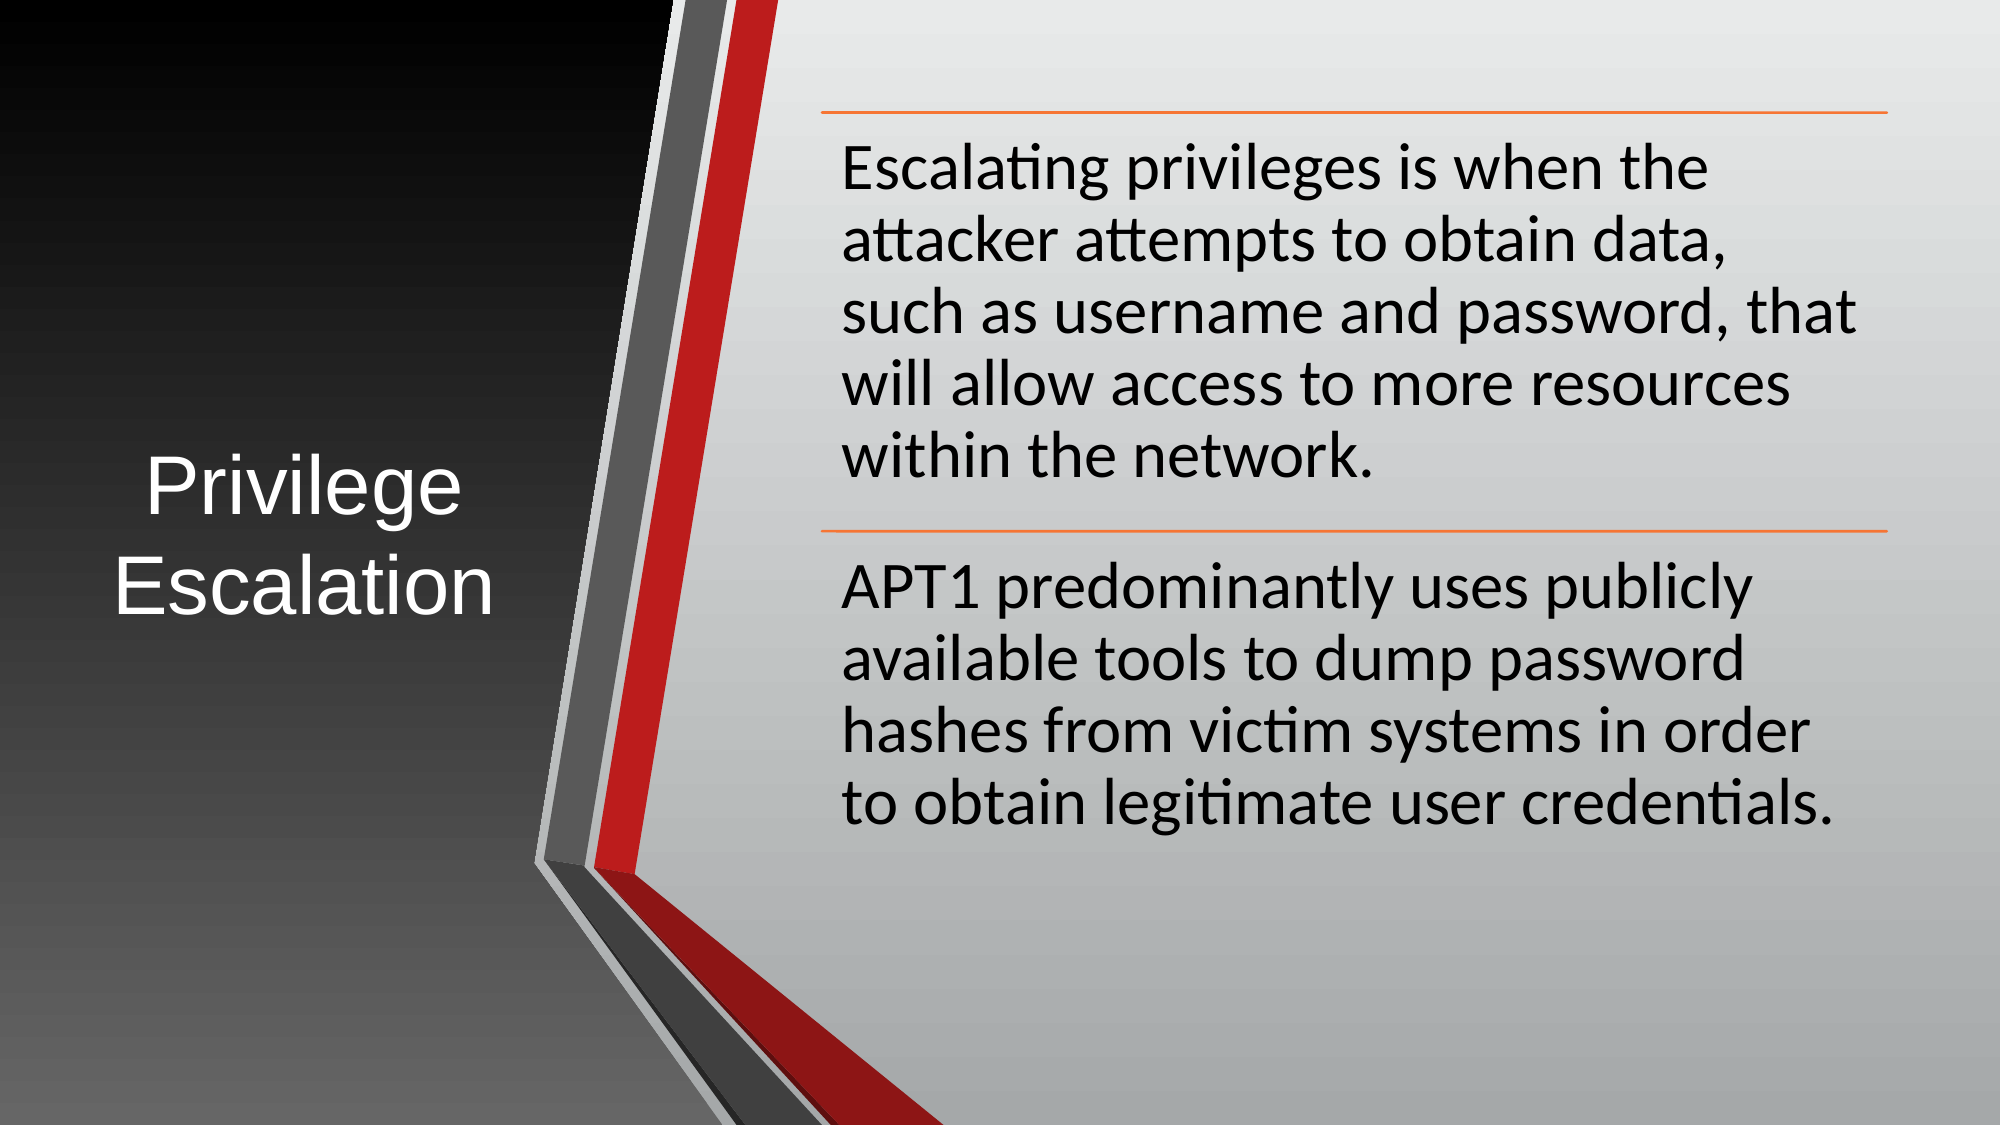

# Privilege Escalation
Escalating privileges is when the attacker attempts to obtain data, such as username and password, that will allow access to more resources within the network.
APT1 predominantly uses publicly available tools to dump password hashes from victim systems in order to obtain legitimate user credentials.